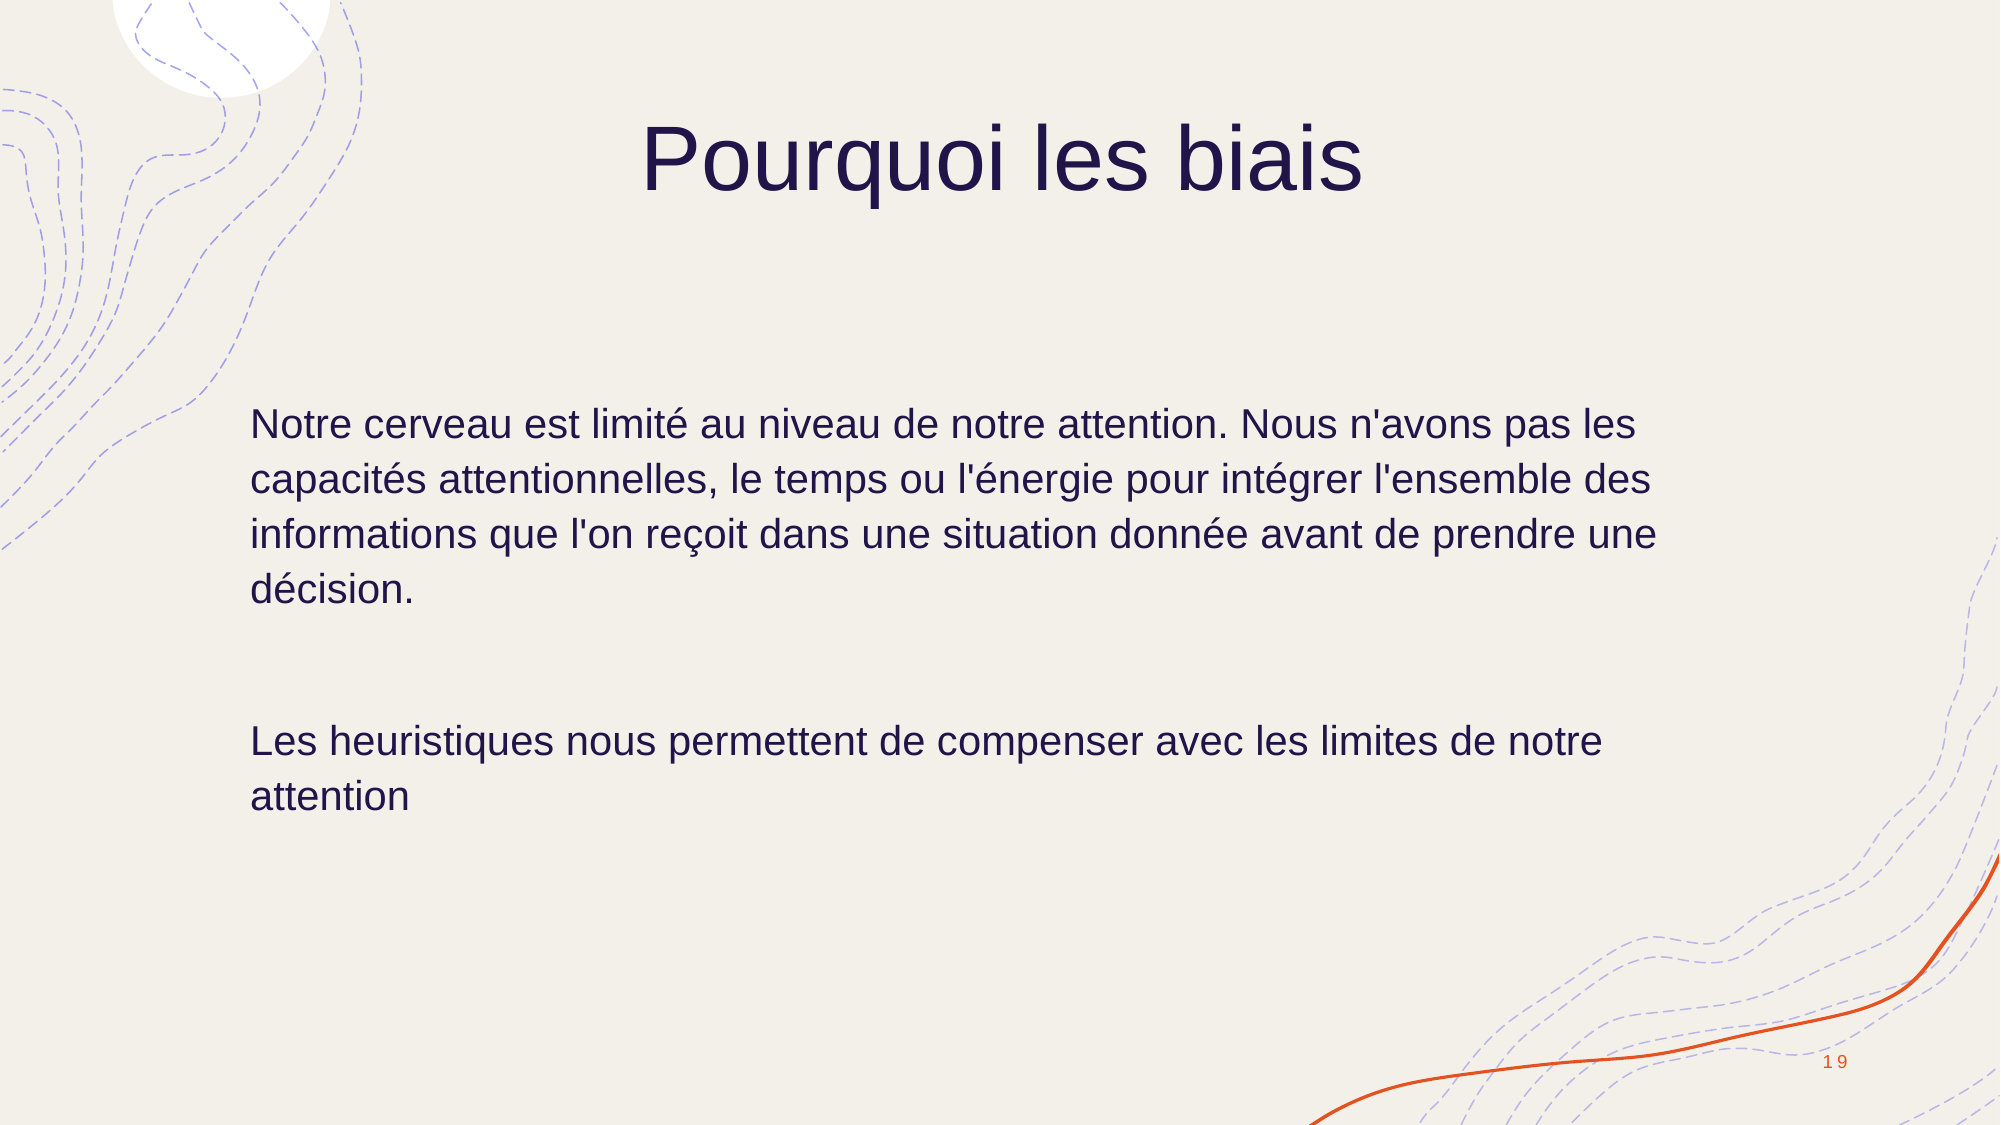

# Pourquoi les biais
Notre cerveau est limité au niveau de notre attention. Nous n'avons pas les capacités attentionnelles, le temps ou l'énergie pour intégrer l'ensemble des informations que l'on reçoit dans une situation donnée avant de prendre une décision.

Les heuristiques nous permettent de compenser avec les limites de notre attention

19